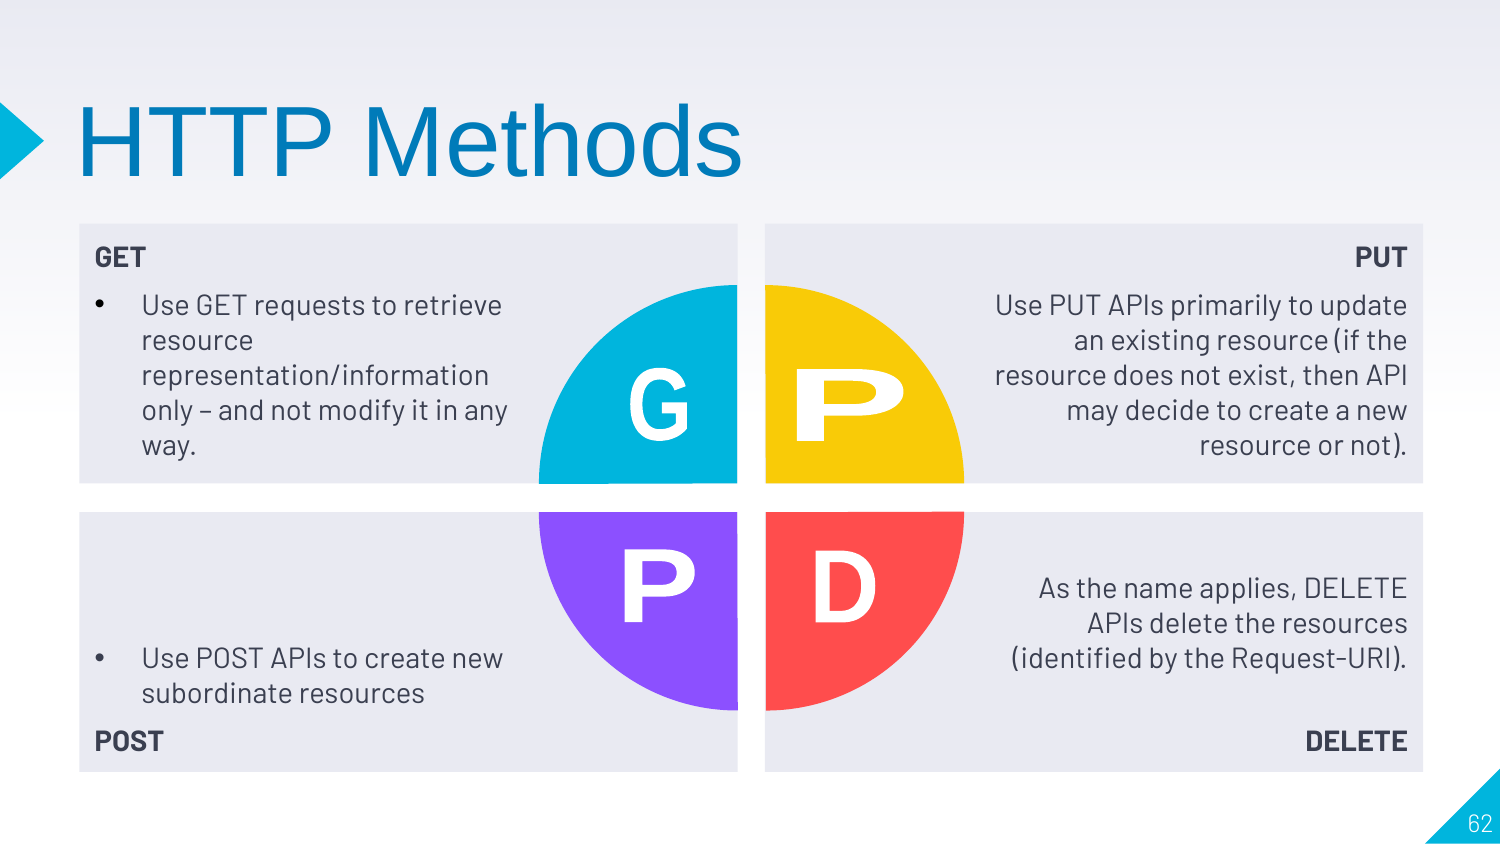

# HTTP Methods
GET
Use GET requests to retrieve resource representation/information only – and not modify it in any way.
PUT
Use PUT APIs primarily to update an existing resource (if the resource does not exist, then API may decide to create a new resource or not).

G
P
Use POST APIs to create new subordinate resources
POST
As the name applies, DELETE APIs delete the resources (identified by the Request-URI).

DELETE
P
D
62